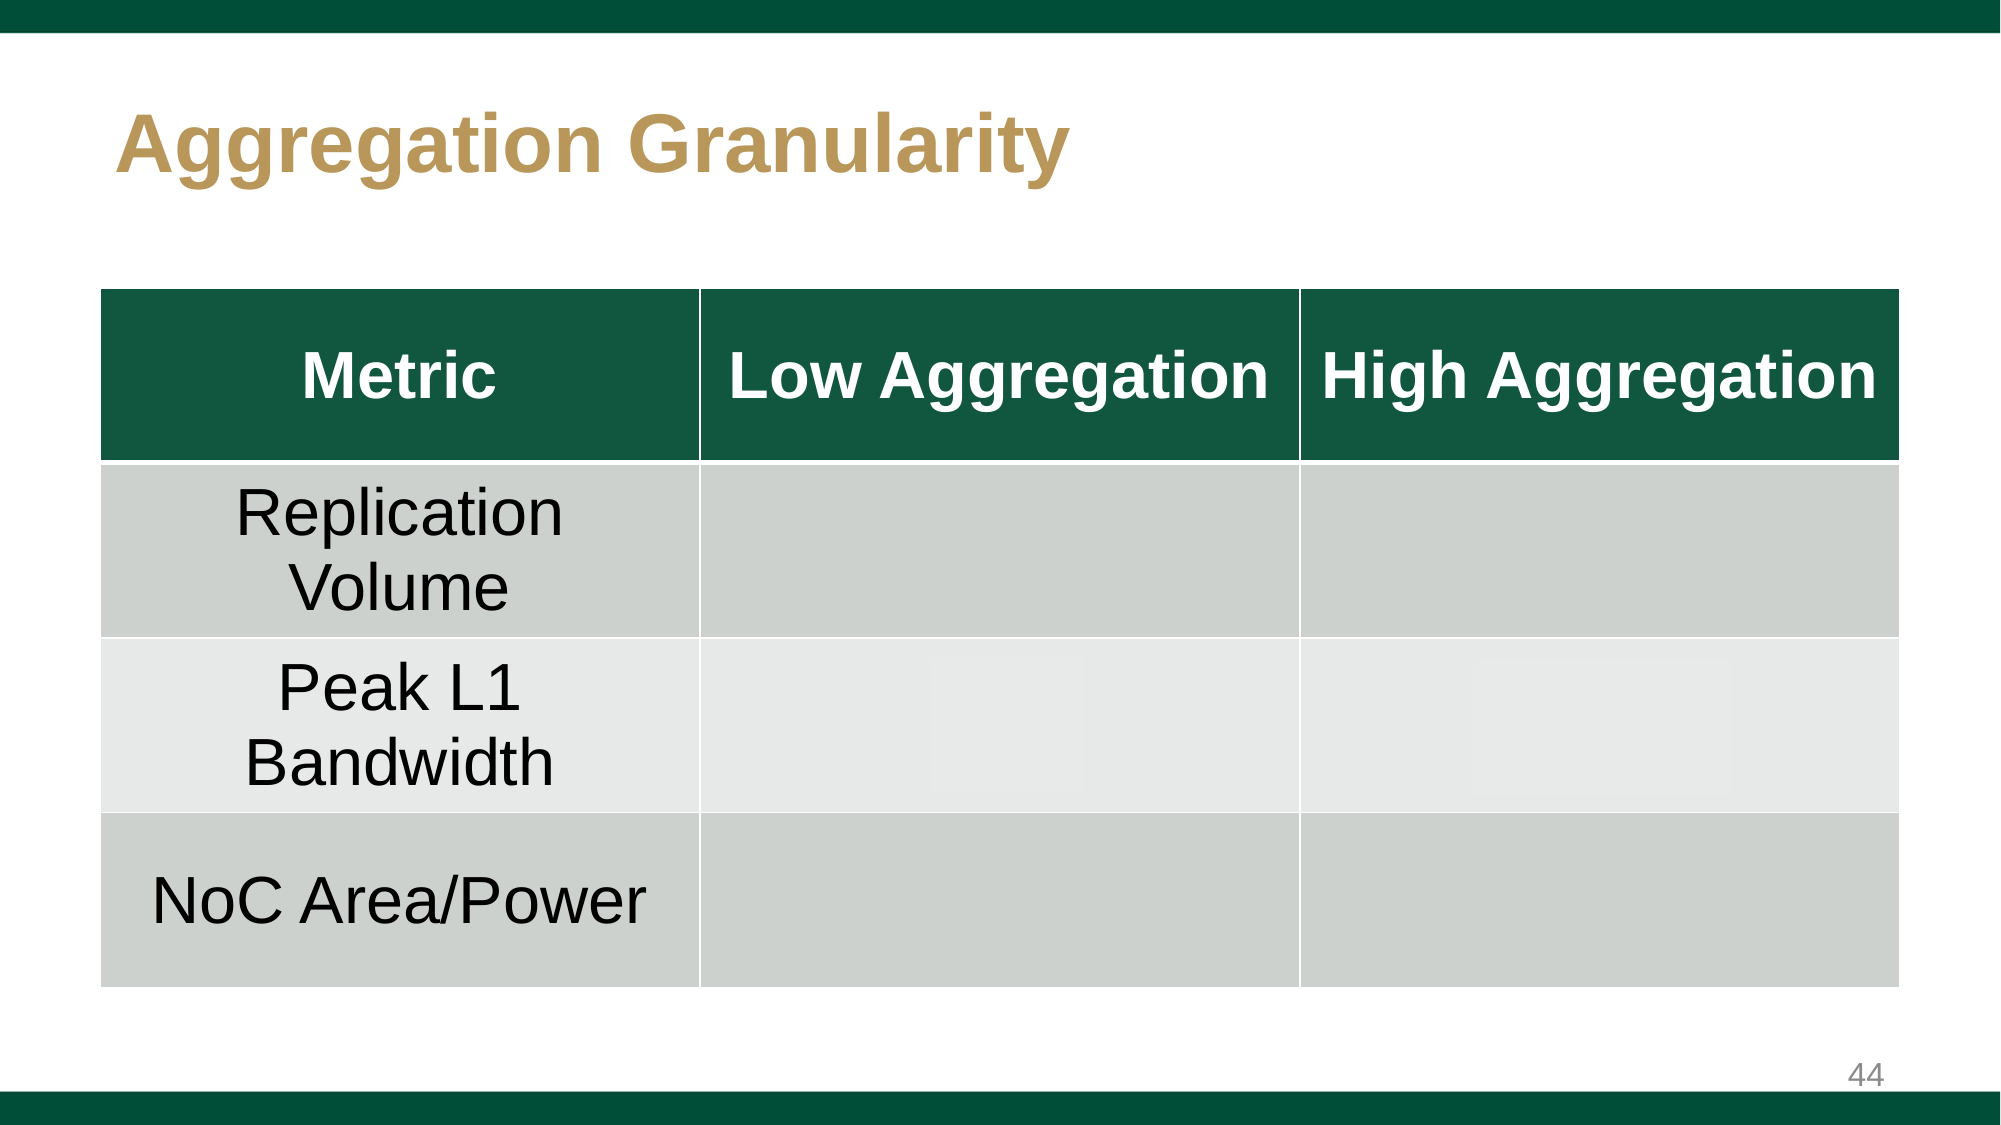

# Aggregation Granularity
| Metric | Low Aggregation | High Aggregation |
| --- | --- | --- |
| Replication Volume |  |  |
| Peak L1 Bandwidth |  |  |
| NoC Area/Power |  |  |

44